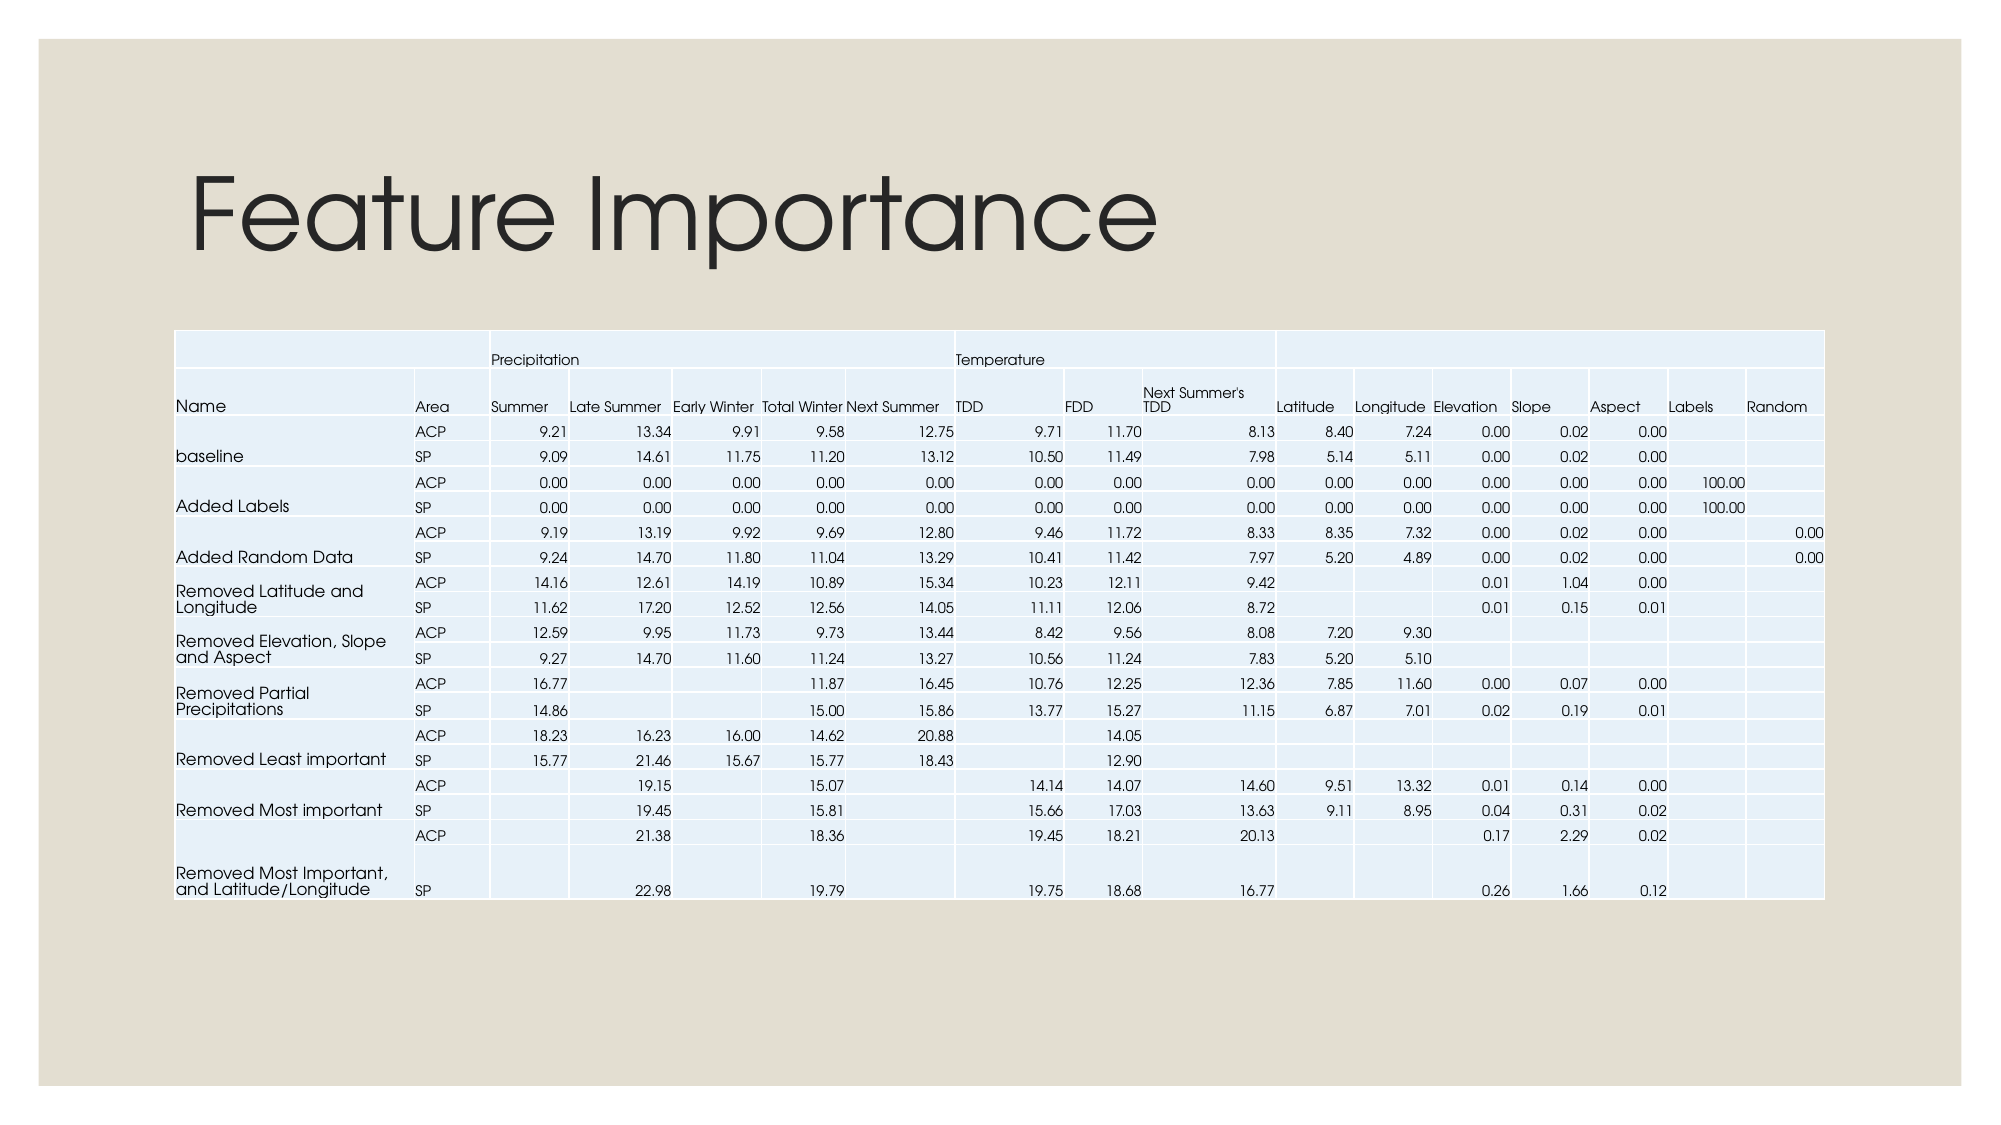

# Feature Importance
|  |  | Precipitation |  |  |  |  | Temperature |  |  |  |  |  |  |  |  |  |
| --- | --- | --- | --- | --- | --- | --- | --- | --- | --- | --- | --- | --- | --- | --- | --- | --- |
| Name | Area | Summer | Late Summer | Early Winter | Total Winter | Next Summer | TDD | FDD | Next Summer's TDD | Latitude | Longitude | Elevation | Slope | Aspect | Labels | Random |
| baseline | ACP | 9.21 | 13.34 | 9.91 | 9.58 | 12.75 | 9.71 | 11.70 | 8.13 | 8.40 | 7.24 | 0.00 | 0.02 | 0.00 |  |  |
|  | SP | 9.09 | 14.61 | 11.75 | 11.20 | 13.12 | 10.50 | 11.49 | 7.98 | 5.14 | 5.11 | 0.00 | 0.02 | 0.00 |  |  |
| Added Labels | ACP | 0.00 | 0.00 | 0.00 | 0.00 | 0.00 | 0.00 | 0.00 | 0.00 | 0.00 | 0.00 | 0.00 | 0.00 | 0.00 | 100.00 |  |
|  | SP | 0.00 | 0.00 | 0.00 | 0.00 | 0.00 | 0.00 | 0.00 | 0.00 | 0.00 | 0.00 | 0.00 | 0.00 | 0.00 | 100.00 |  |
| Added Random Data | ACP | 9.19 | 13.19 | 9.92 | 9.69 | 12.80 | 9.46 | 11.72 | 8.33 | 8.35 | 7.32 | 0.00 | 0.02 | 0.00 |  | 0.00 |
|  | SP | 9.24 | 14.70 | 11.80 | 11.04 | 13.29 | 10.41 | 11.42 | 7.97 | 5.20 | 4.89 | 0.00 | 0.02 | 0.00 |  | 0.00 |
| Removed Latitude and Longitude | ACP | 14.16 | 12.61 | 14.19 | 10.89 | 15.34 | 10.23 | 12.11 | 9.42 |  |  | 0.01 | 1.04 | 0.00 |  |  |
|  | SP | 11.62 | 17.20 | 12.52 | 12.56 | 14.05 | 11.11 | 12.06 | 8.72 |  |  | 0.01 | 0.15 | 0.01 |  |  |
| Removed Elevation, Slope and Aspect | ACP | 12.59 | 9.95 | 11.73 | 9.73 | 13.44 | 8.42 | 9.56 | 8.08 | 7.20 | 9.30 |  |  |  |  |  |
|  | SP | 9.27 | 14.70 | 11.60 | 11.24 | 13.27 | 10.56 | 11.24 | 7.83 | 5.20 | 5.10 |  |  |  |  |  |
| Removed Partial Precipitations | ACP | 16.77 |  |  | 11.87 | 16.45 | 10.76 | 12.25 | 12.36 | 7.85 | 11.60 | 0.00 | 0.07 | 0.00 |  |  |
|  | SP | 14.86 |  |  | 15.00 | 15.86 | 13.77 | 15.27 | 11.15 | 6.87 | 7.01 | 0.02 | 0.19 | 0.01 |  |  |
| Removed Least important | ACP | 18.23 | 16.23 | 16.00 | 14.62 | 20.88 |  | 14.05 |  |  |  |  |  |  |  |  |
|  | SP | 15.77 | 21.46 | 15.67 | 15.77 | 18.43 |  | 12.90 |  |  |  |  |  |  |  |  |
| Removed Most important | ACP |  | 19.15 |  | 15.07 |  | 14.14 | 14.07 | 14.60 | 9.51 | 13.32 | 0.01 | 0.14 | 0.00 |  |  |
|  | SP |  | 19.45 |  | 15.81 |  | 15.66 | 17.03 | 13.63 | 9.11 | 8.95 | 0.04 | 0.31 | 0.02 |  |  |
| Removed Most Important, and Latitude/Longitude | ACP |  | 21.38 |  | 18.36 |  | 19.45 | 18.21 | 20.13 |  |  | 0.17 | 2.29 | 0.02 |  |  |
|  | SP |  | 22.98 |  | 19.79 |  | 19.75 | 18.68 | 16.77 |  |  | 0.26 | 1.66 | 0.12 |  |  |